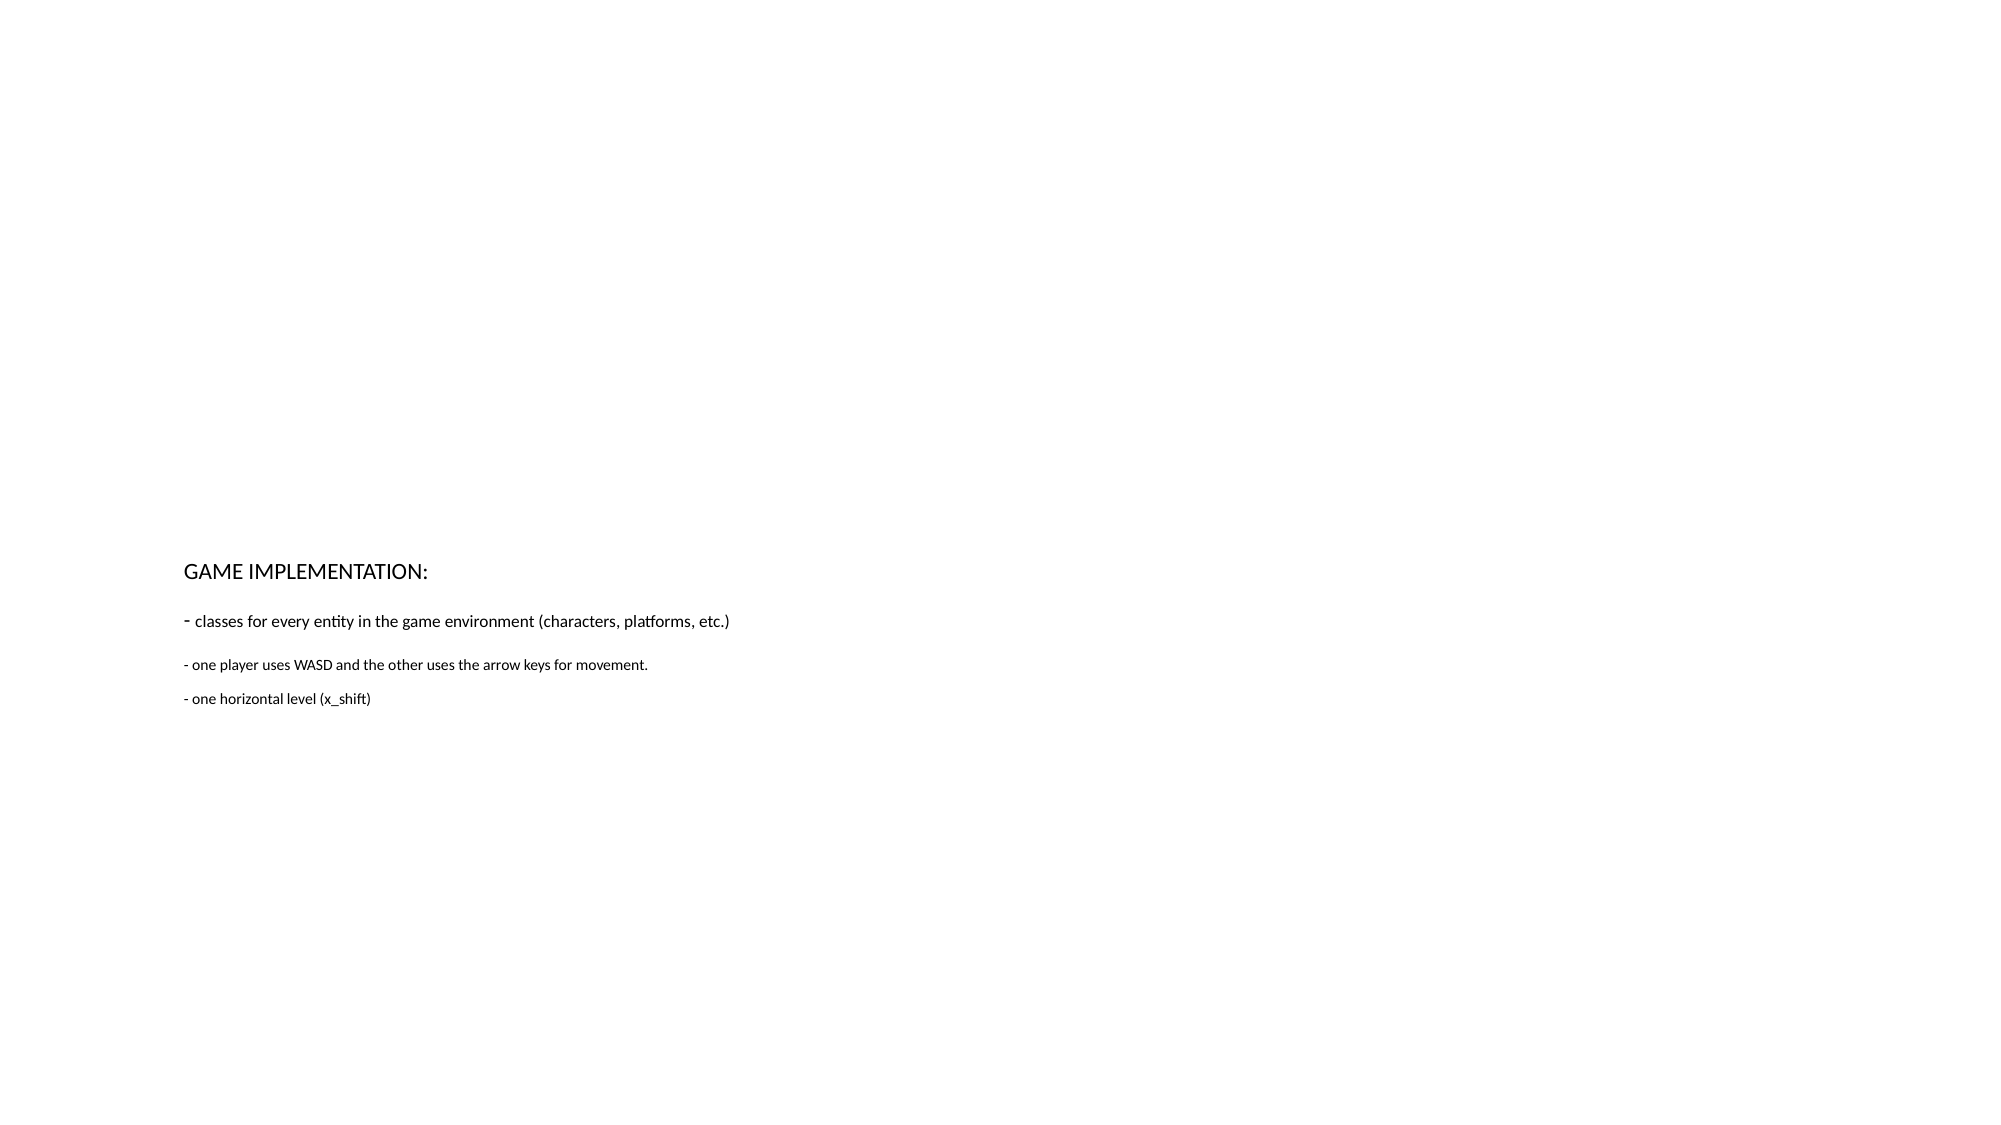

# GAME IMPLEMENTATION: - classes for every entity in the game environment (characters, platforms, etc.) - one player uses WASD and the other uses the arrow keys for movement. - one horizontal level (x_shift)